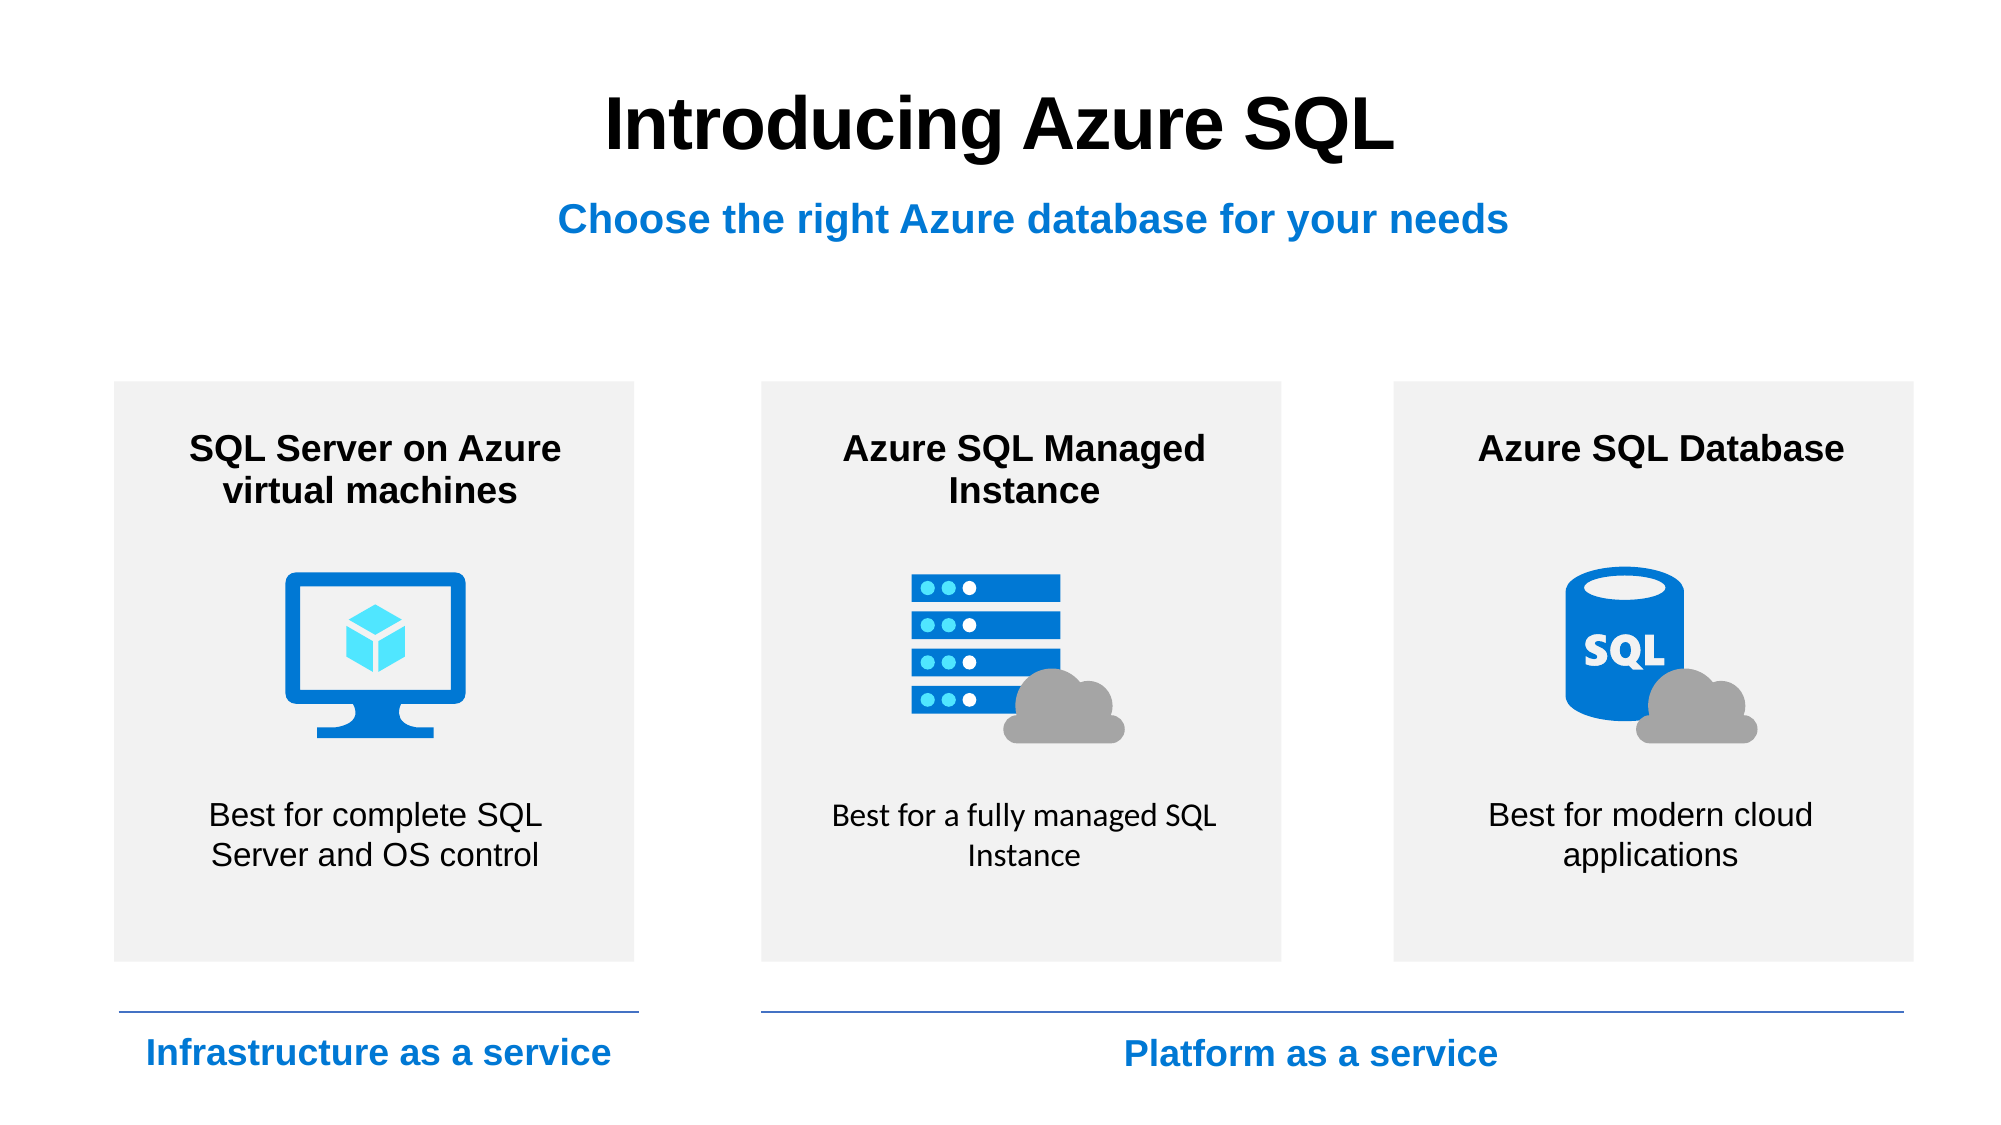

Introducing Azure SQL
Choose the right Azure database for your needs

SQL Server on Azure virtual machines

Best for complete SQL Server and OS control

Azure SQL Managed Instance

Best for a fully managed SQL Instance

Azure SQL Database

Best for modern cloud applications
Infrastructure as a service
Platform as a service